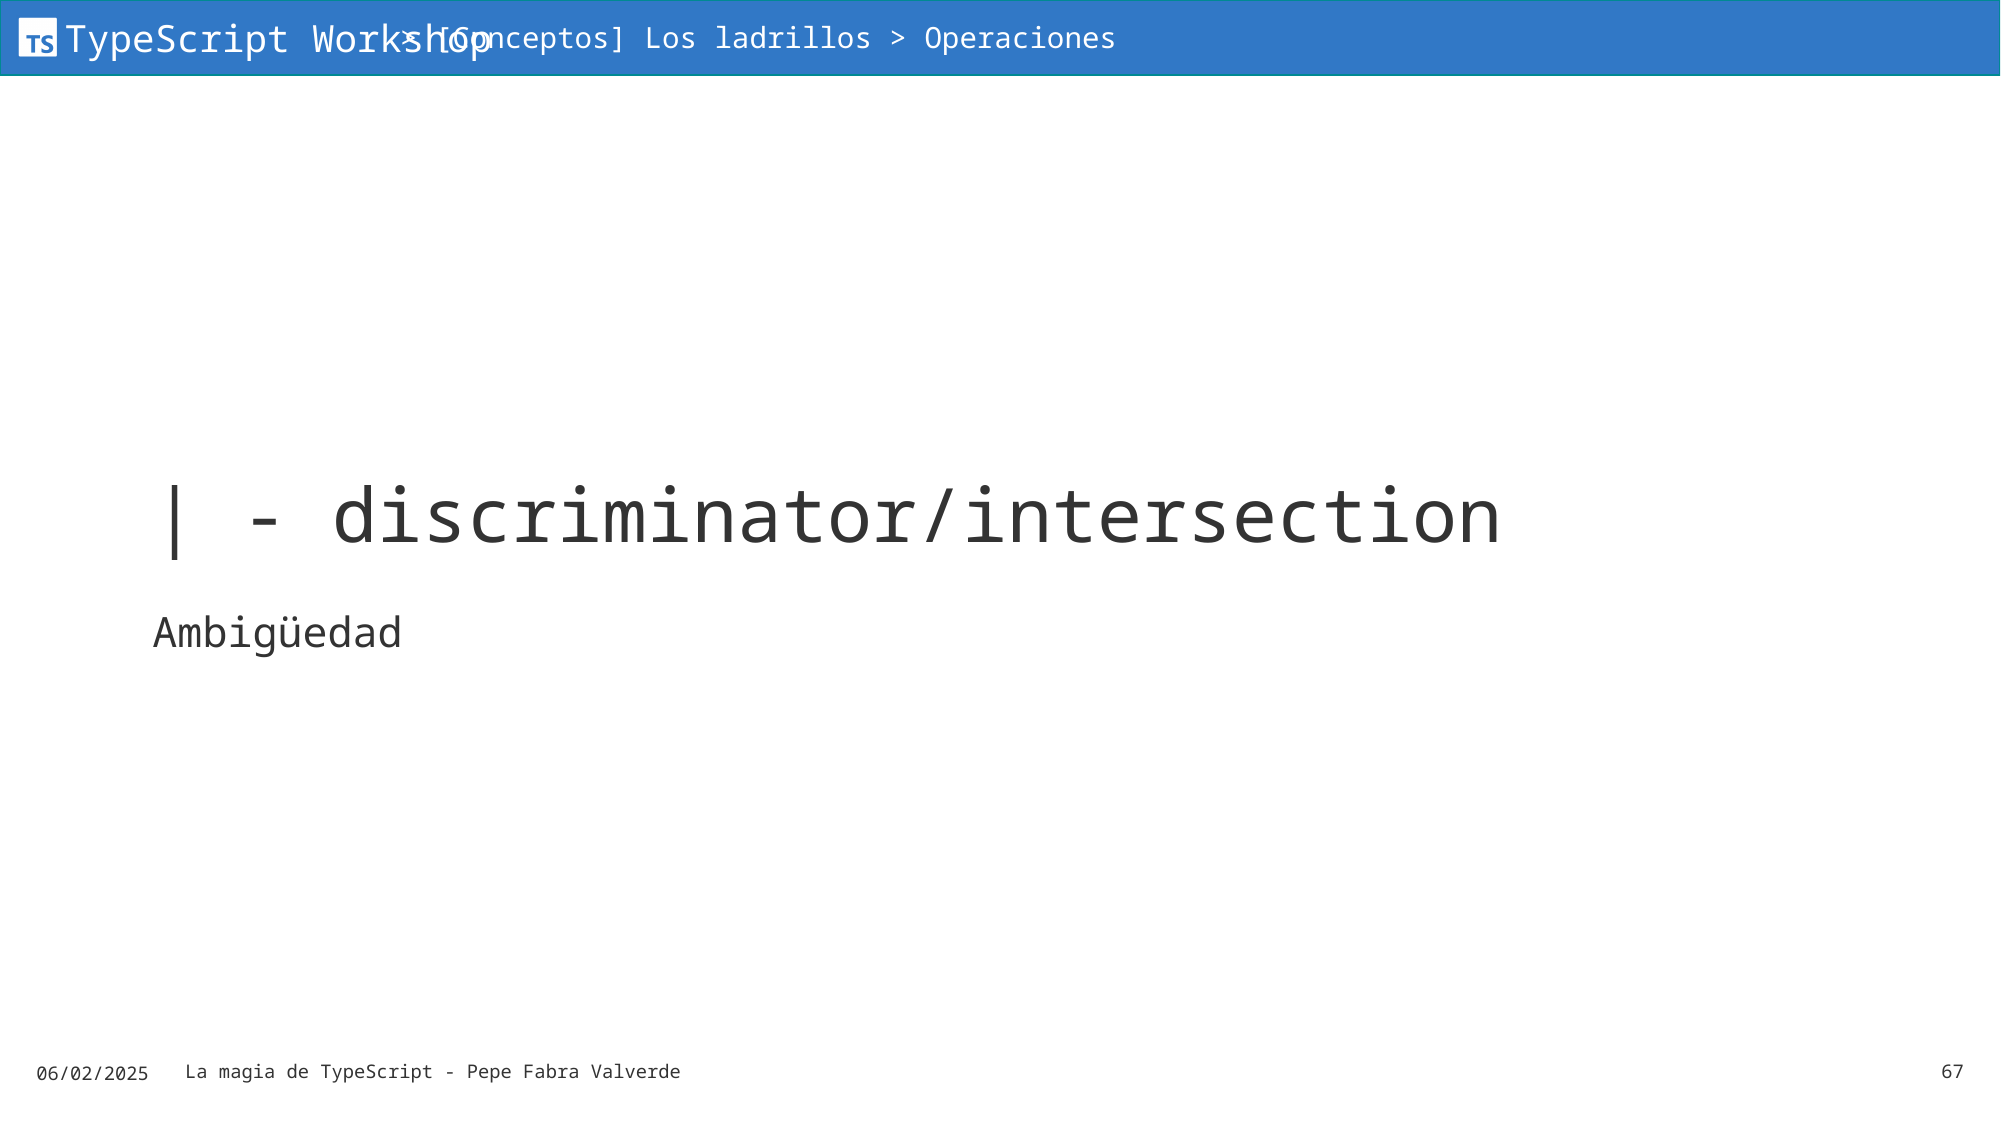

> [Conceptos] Los ladrillos > Operaciones
# | - discriminator/intersection
Ambigüedad
06/02/2025
La magia de TypeScript - Pepe Fabra Valverde
67